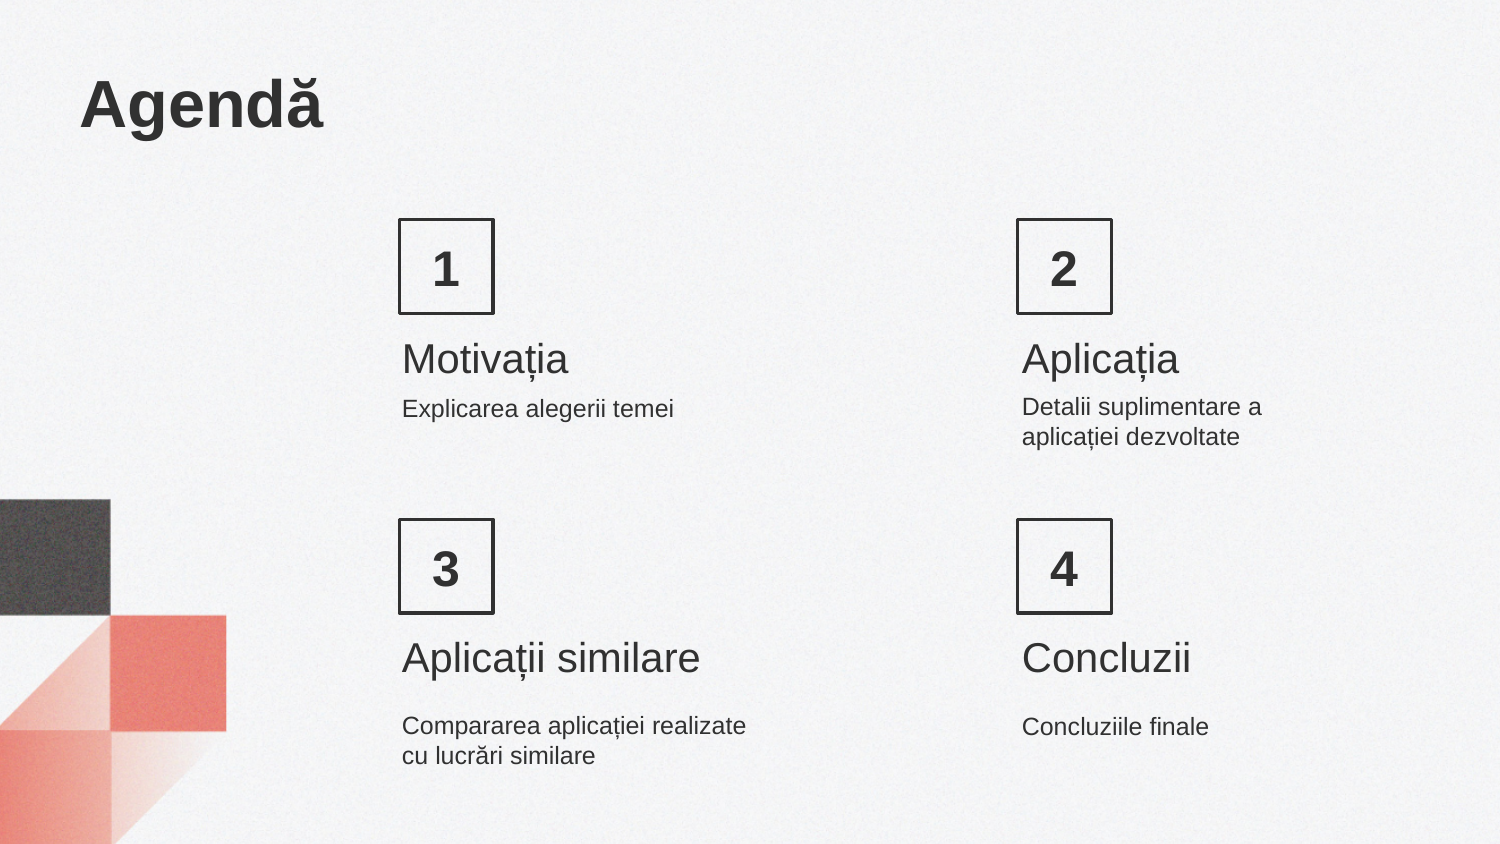

Agendă
1
2
# Motivația
Aplicația
Explicarea alegerii temei
Detalii suplimentare a aplicației dezvoltate
3
4
Aplicații similare
Concluzii
Concluziile finale
Compararea aplicației realizate cu lucrări similare